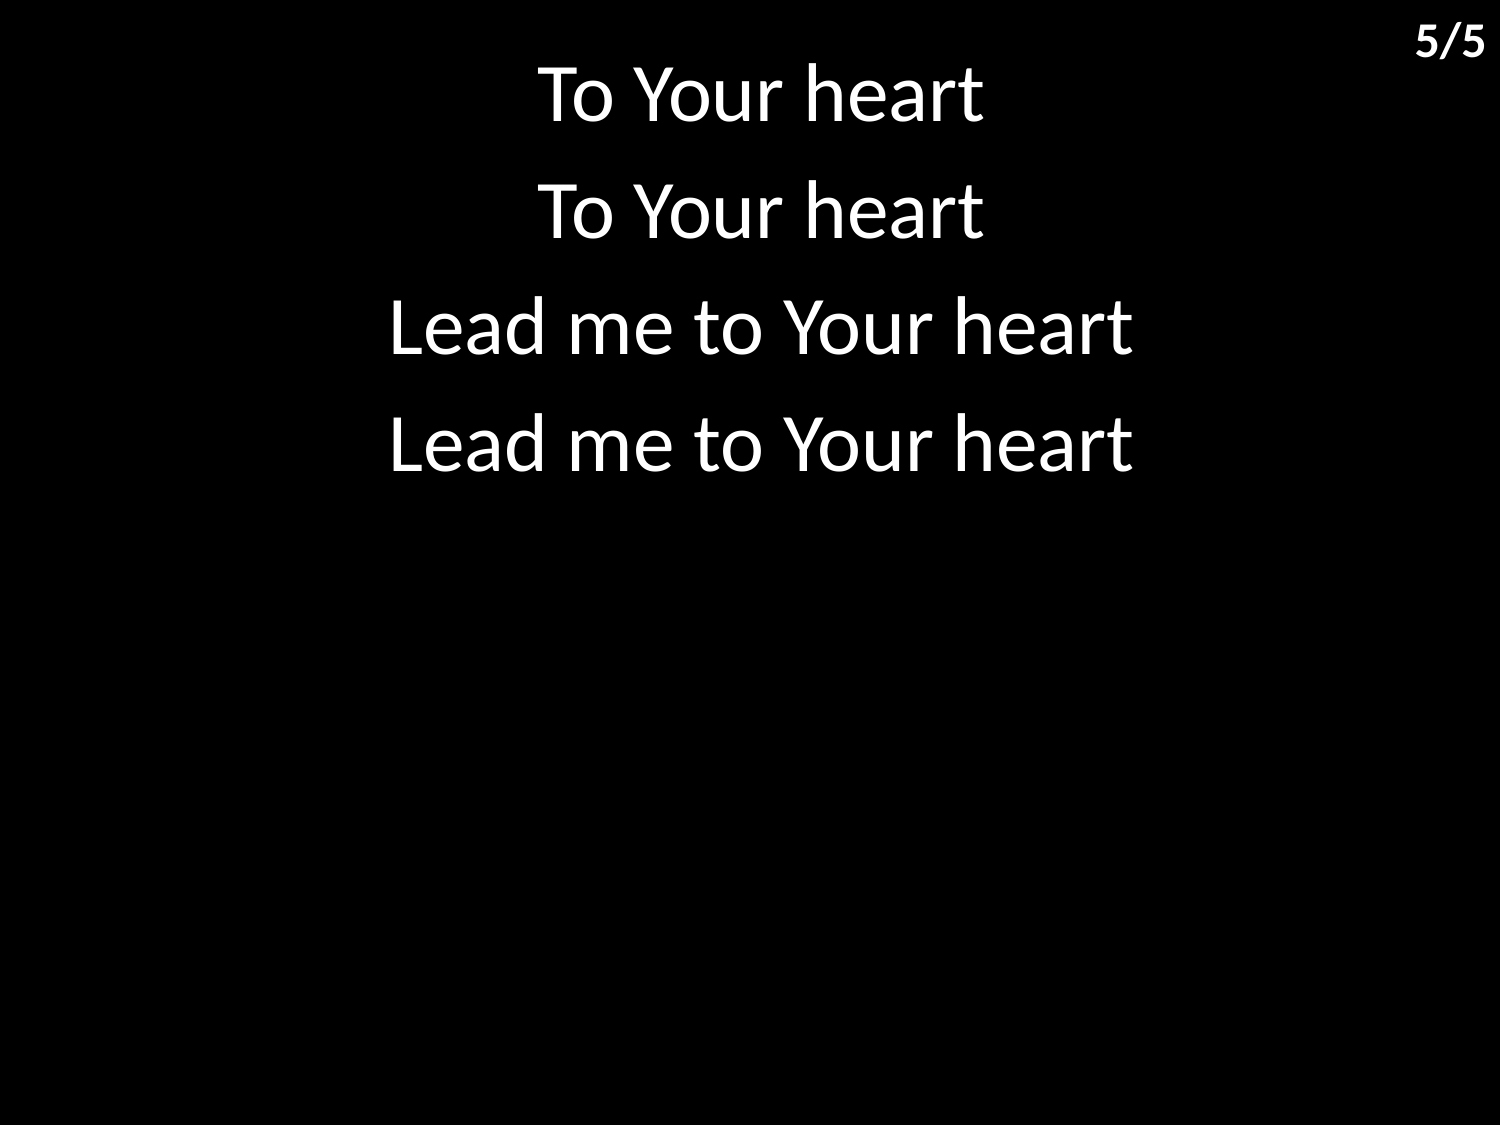

5/5
To Your heart
To Your heart
Lead me to Your heart
Lead me to Your heart